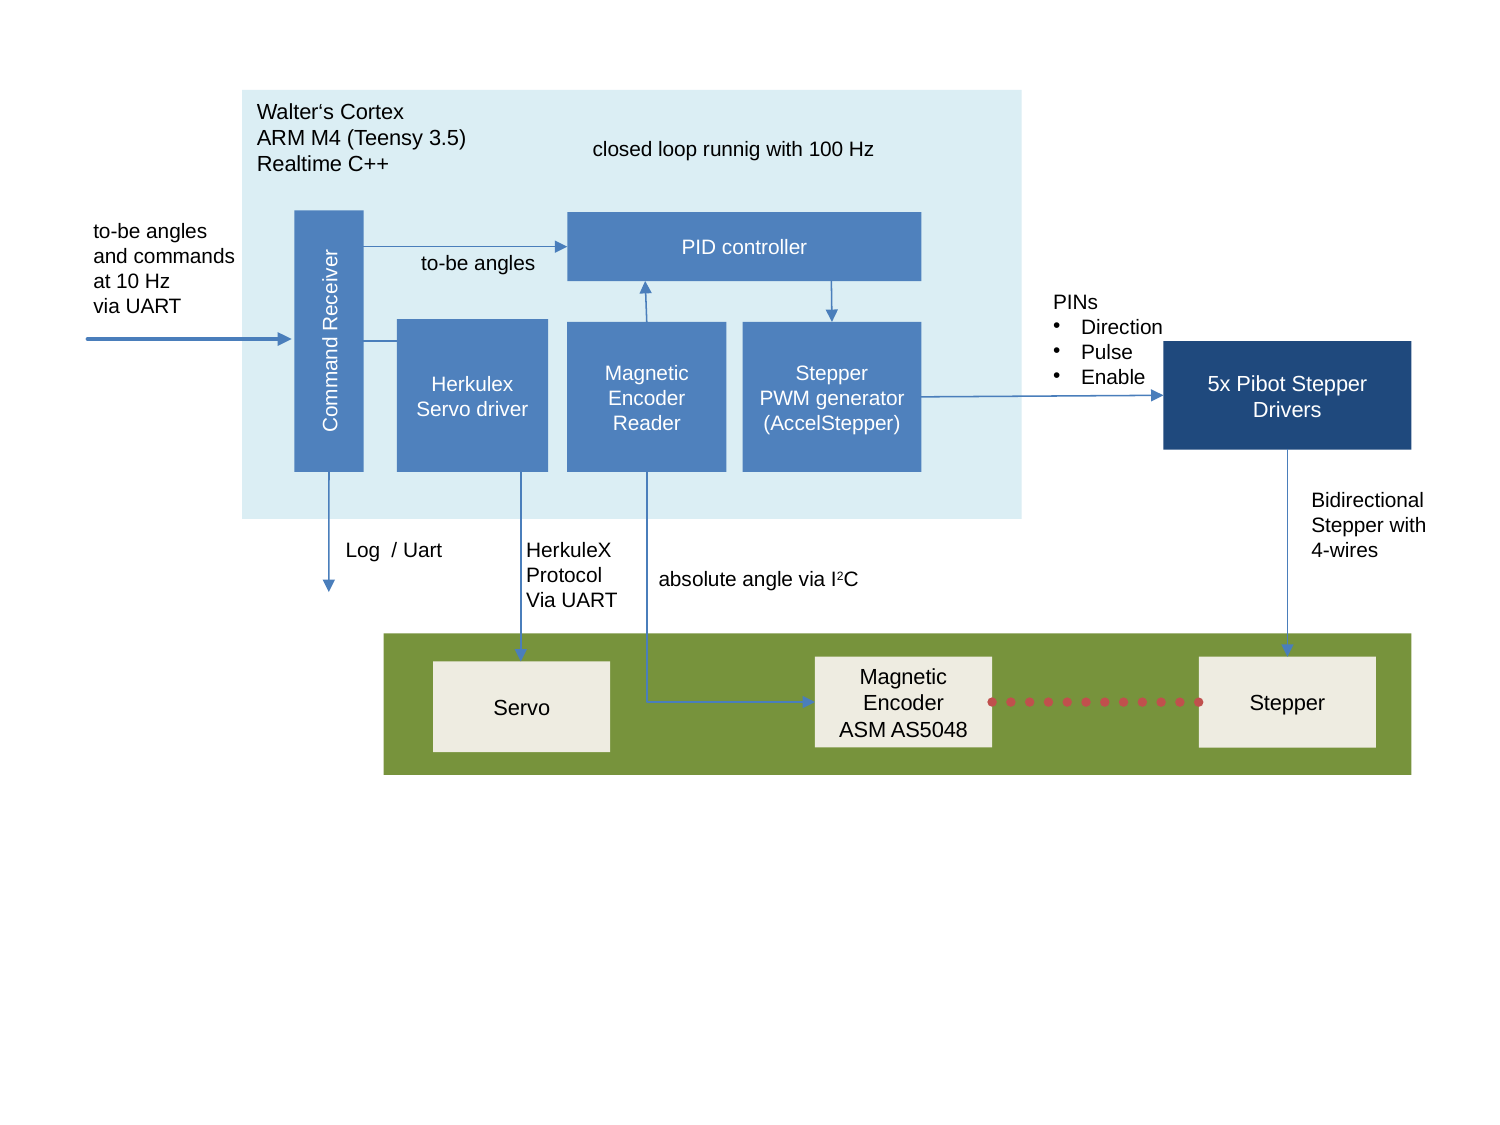

Walter‘s Cortex
ARM M4 (Teensy 3.5)
Realtime C++
closed loop runnig with 100 Hz
to-be angles
and commands
at 10 Hz
via UART
PID controller
to-be angles
PINs
Direction
Pulse
Enable
Command Receiver
Herkulex Servo driver
Magnetic Encoder
Reader
Stepper
PWM generator
(AccelStepper)
5x Pibot Stepper Drivers
Bidirectional
Stepper with
4-wires
Log  / Uart
HerkuleX
Protocol
Via UART
absolute angle via I2C

Magnetic
Encoder
ASM AS5048
Stepper
Servo